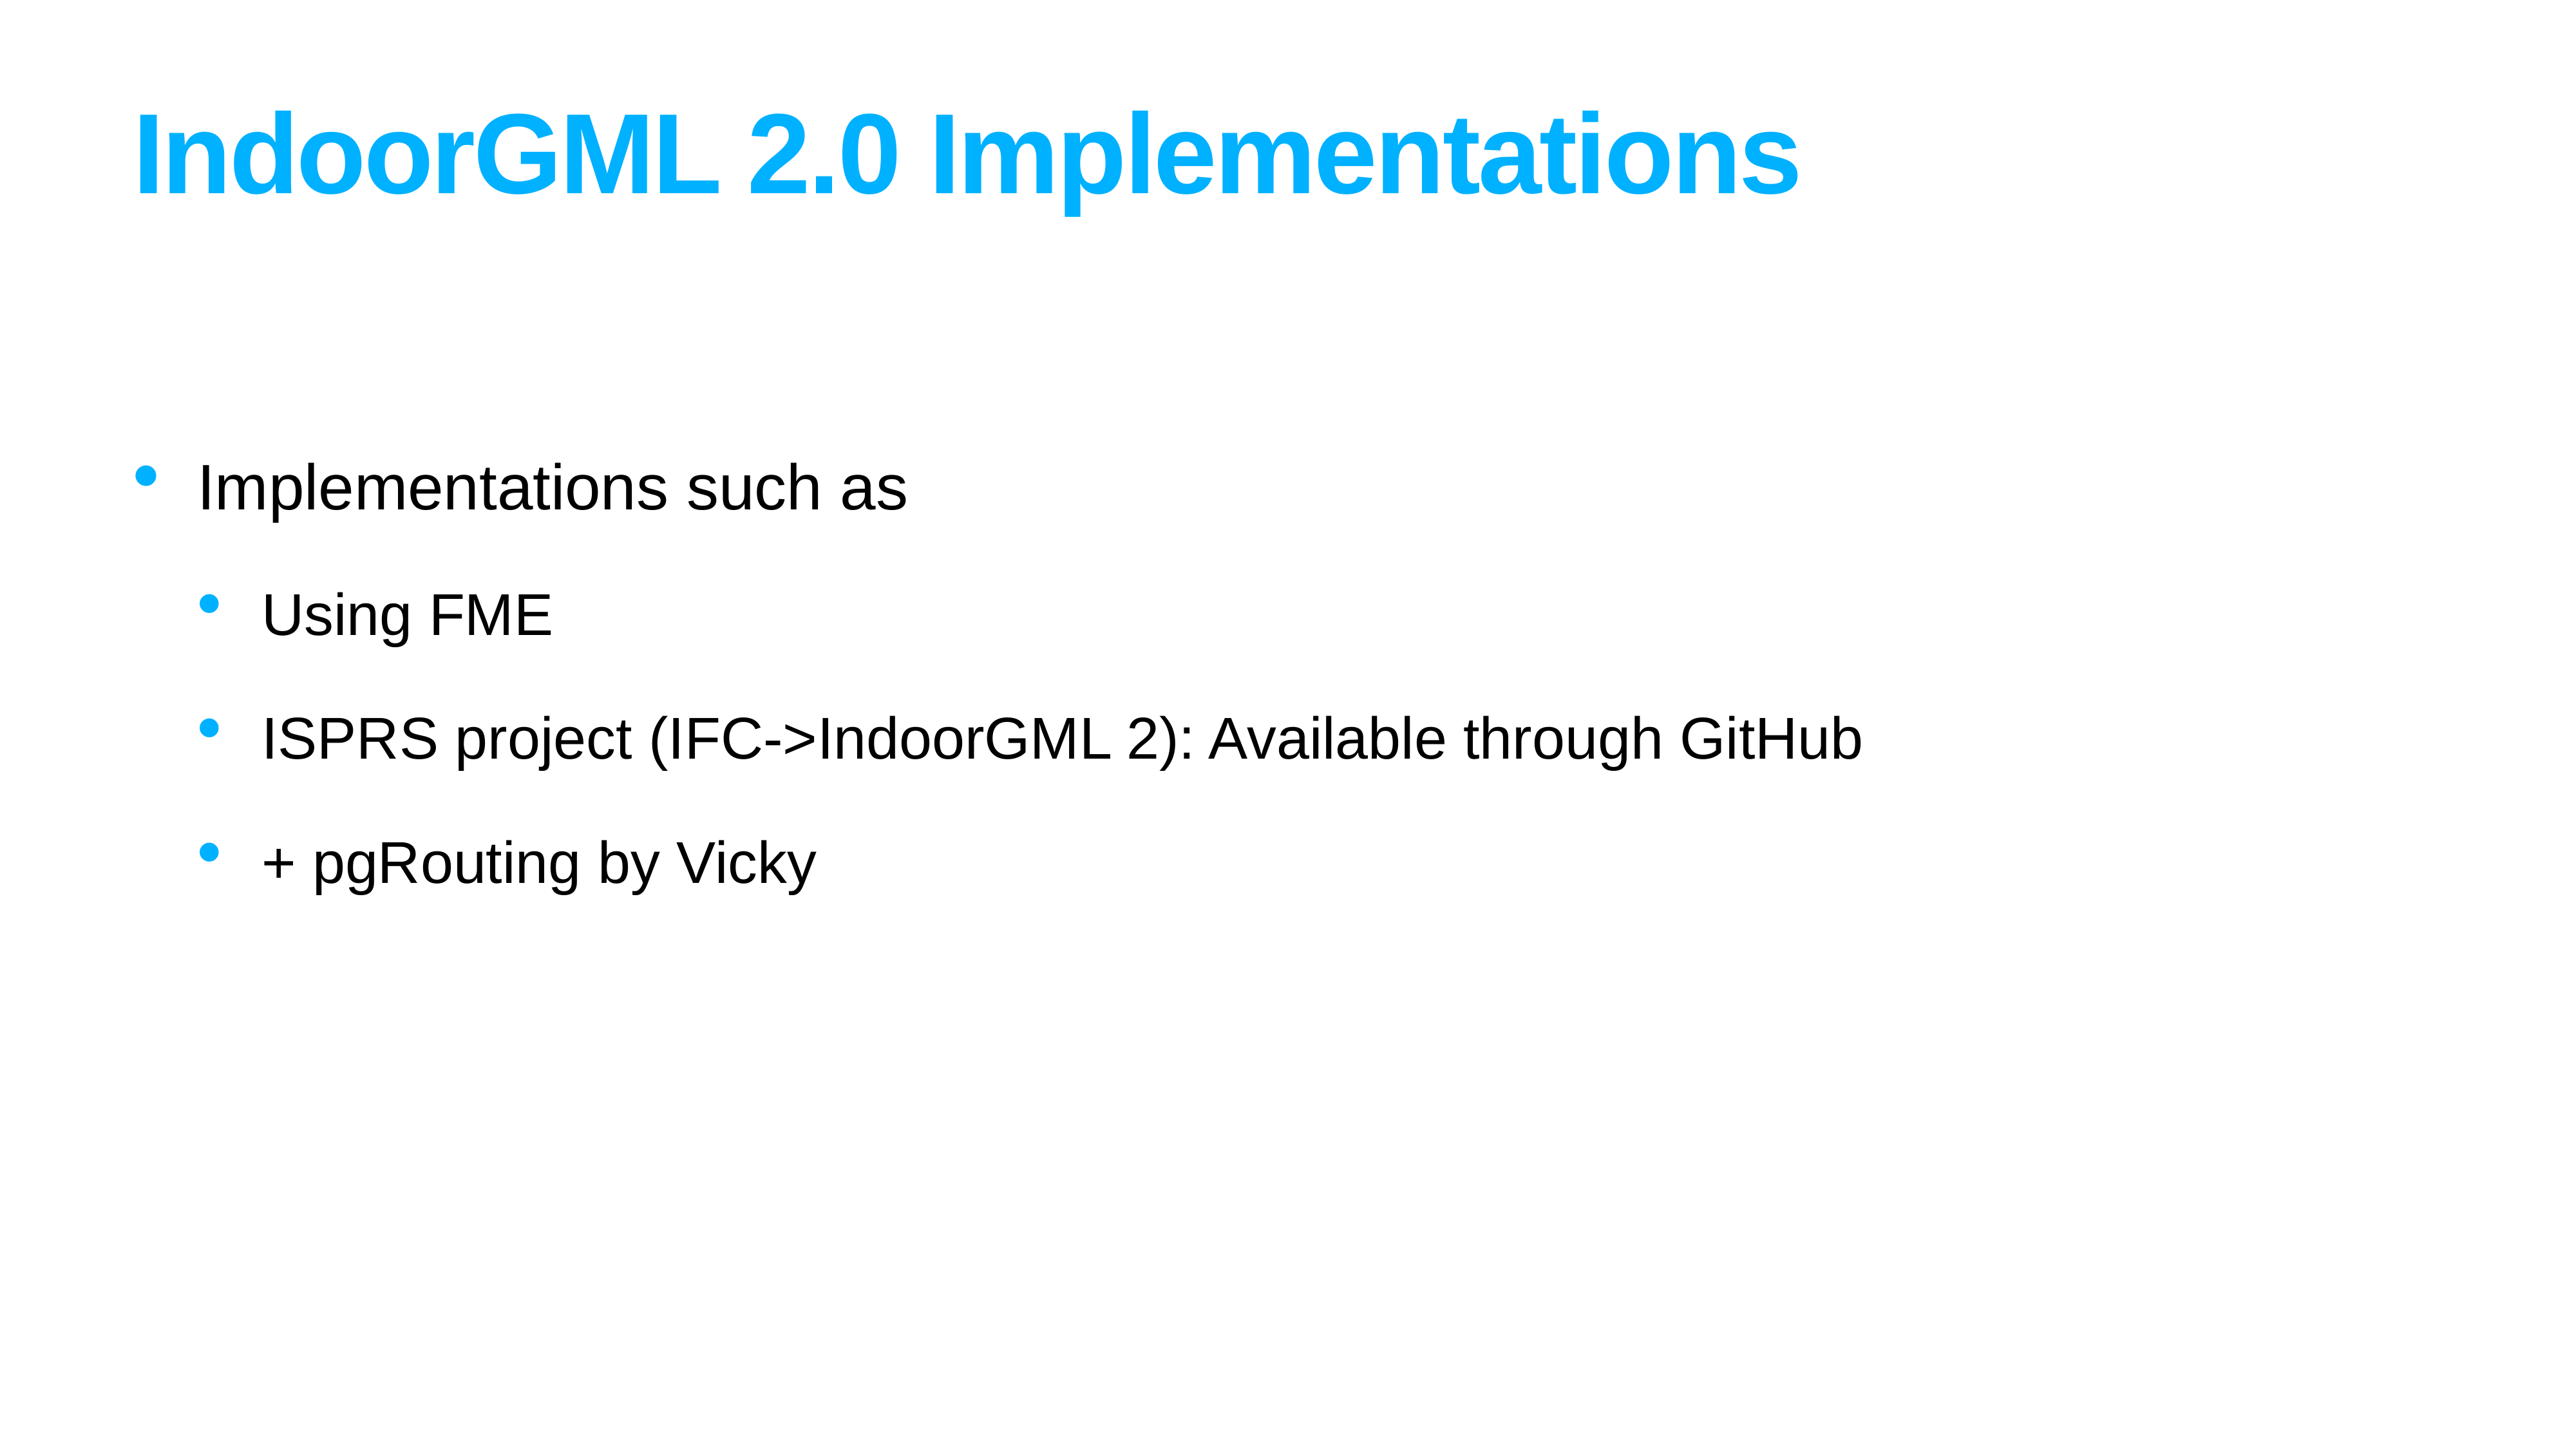

# IndoorGML 2.0 Implementations
Implementations such as
Using FME
ISPRS project (IFC->IndoorGML 2): Available through GitHub
+ pgRouting by Vicky